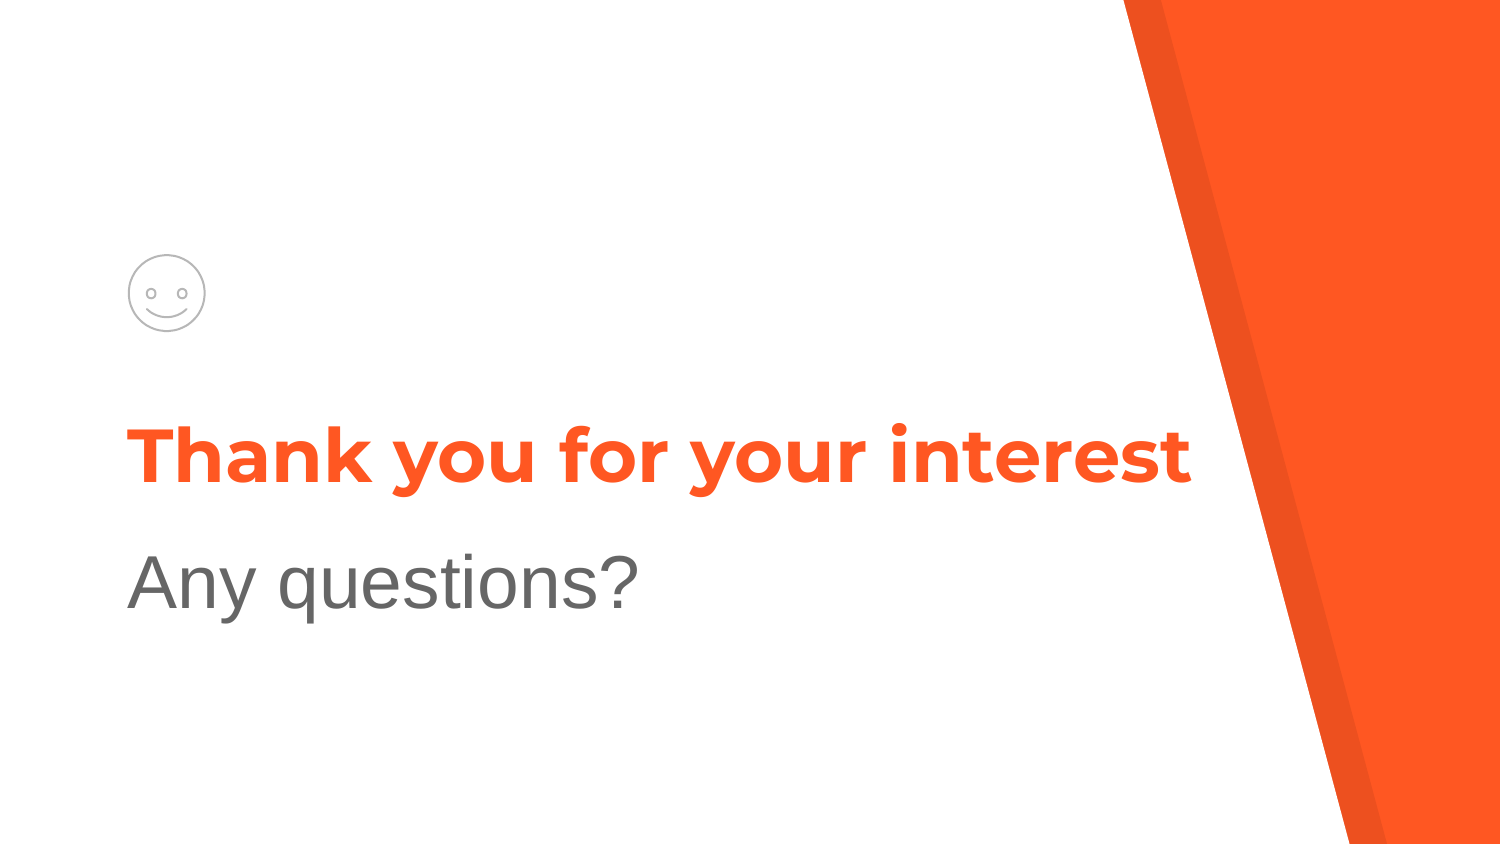

Thank you for your interest
Any questions?